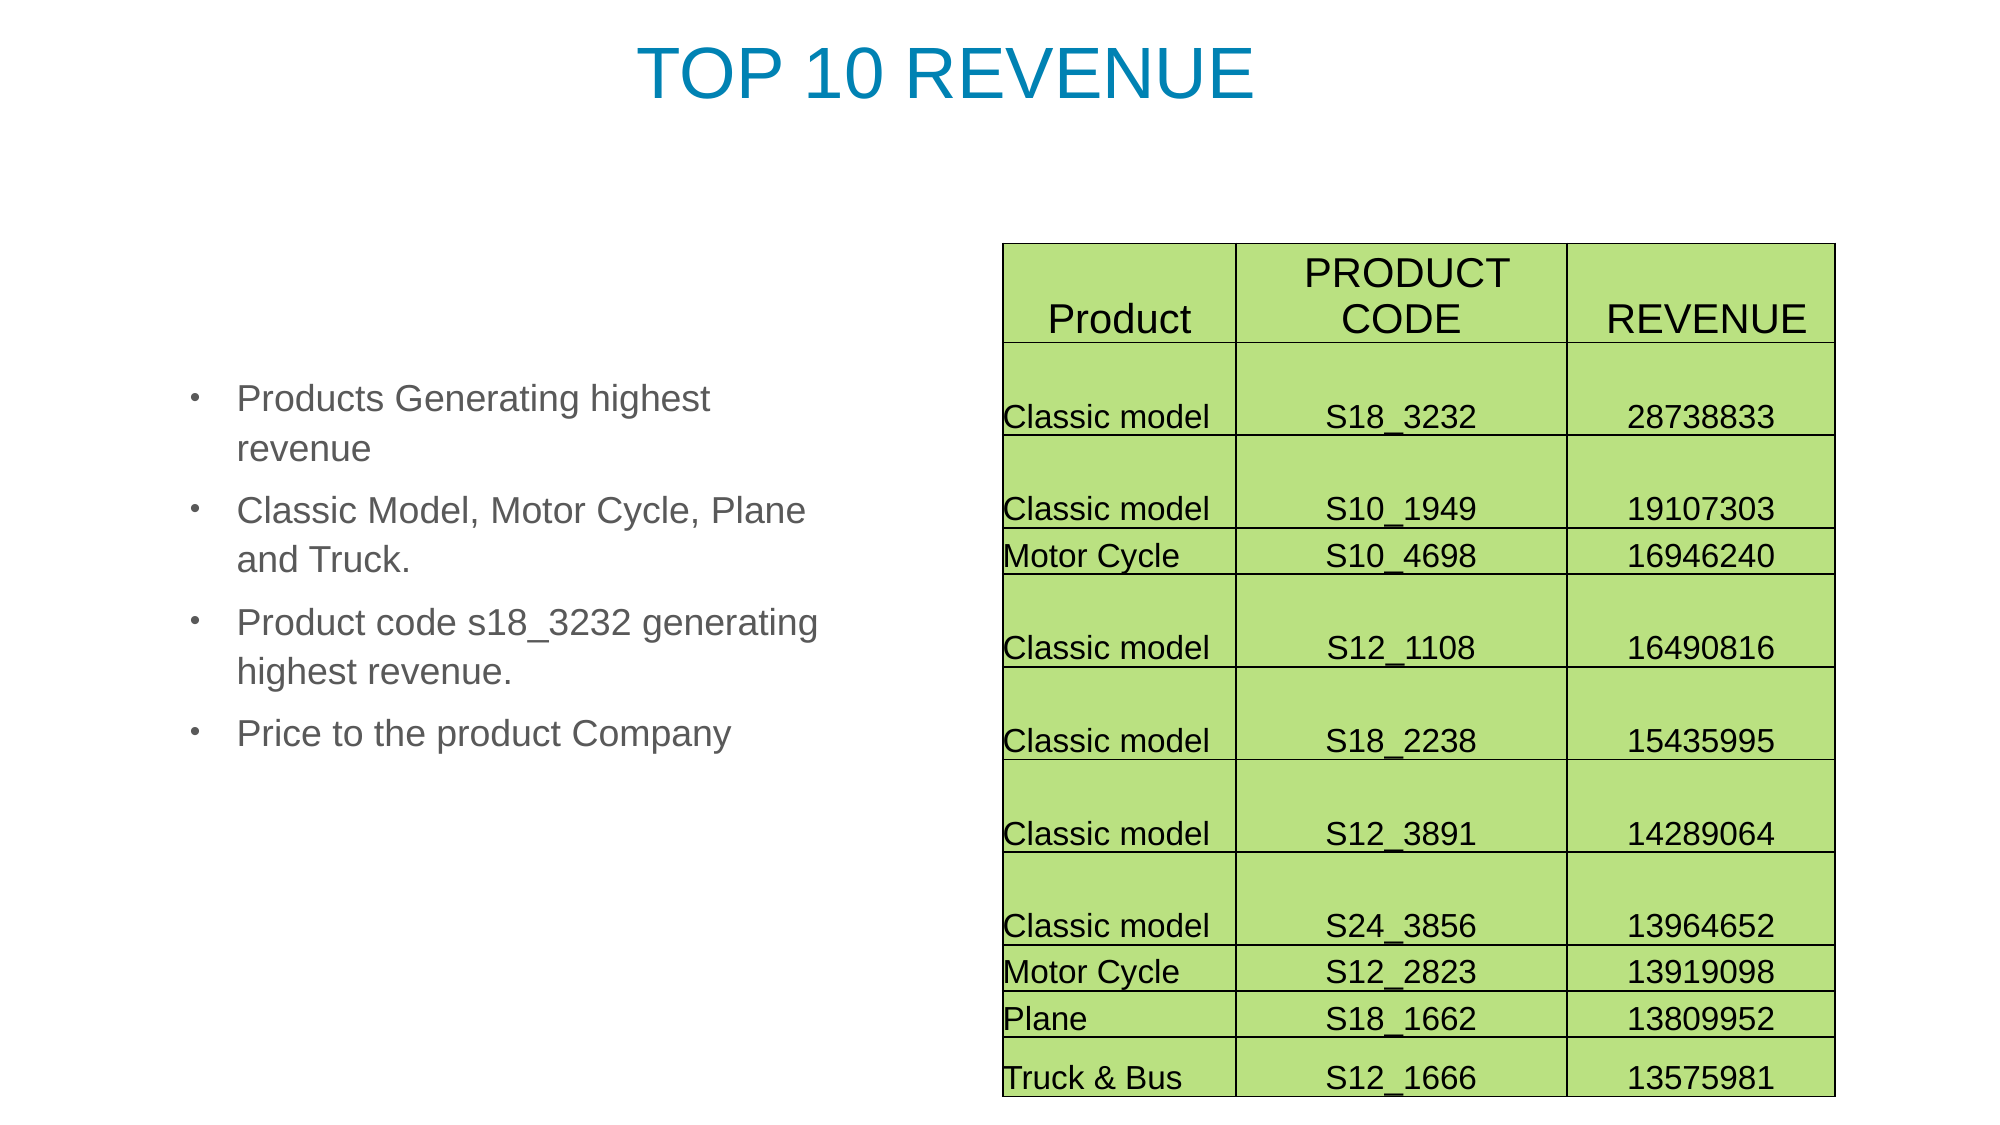

# TOP 10 REVENUE
| Product | PRODUCT CODE | REVENUE |
| --- | --- | --- |
| Classic model | S18\_3232 | 28738833 |
| Classic model | S10\_1949 | 19107303 |
| Motor Cycle | S10\_4698 | 16946240 |
| Classic model | S12\_1108 | 16490816 |
| Classic model | S18\_2238 | 15435995 |
| Classic model | S12\_3891 | 14289064 |
| Classic model | S24\_3856 | 13964652 |
| Motor Cycle | S12\_2823 | 13919098 |
| Plane | S18\_1662 | 13809952 |
| Truck & Bus | S12\_1666 | 13575981 |
Products Generating highest revenue
Classic Model, Motor Cycle, Plane and Truck.
Product code s18_3232 generating highest revenue.
Price to the product Company